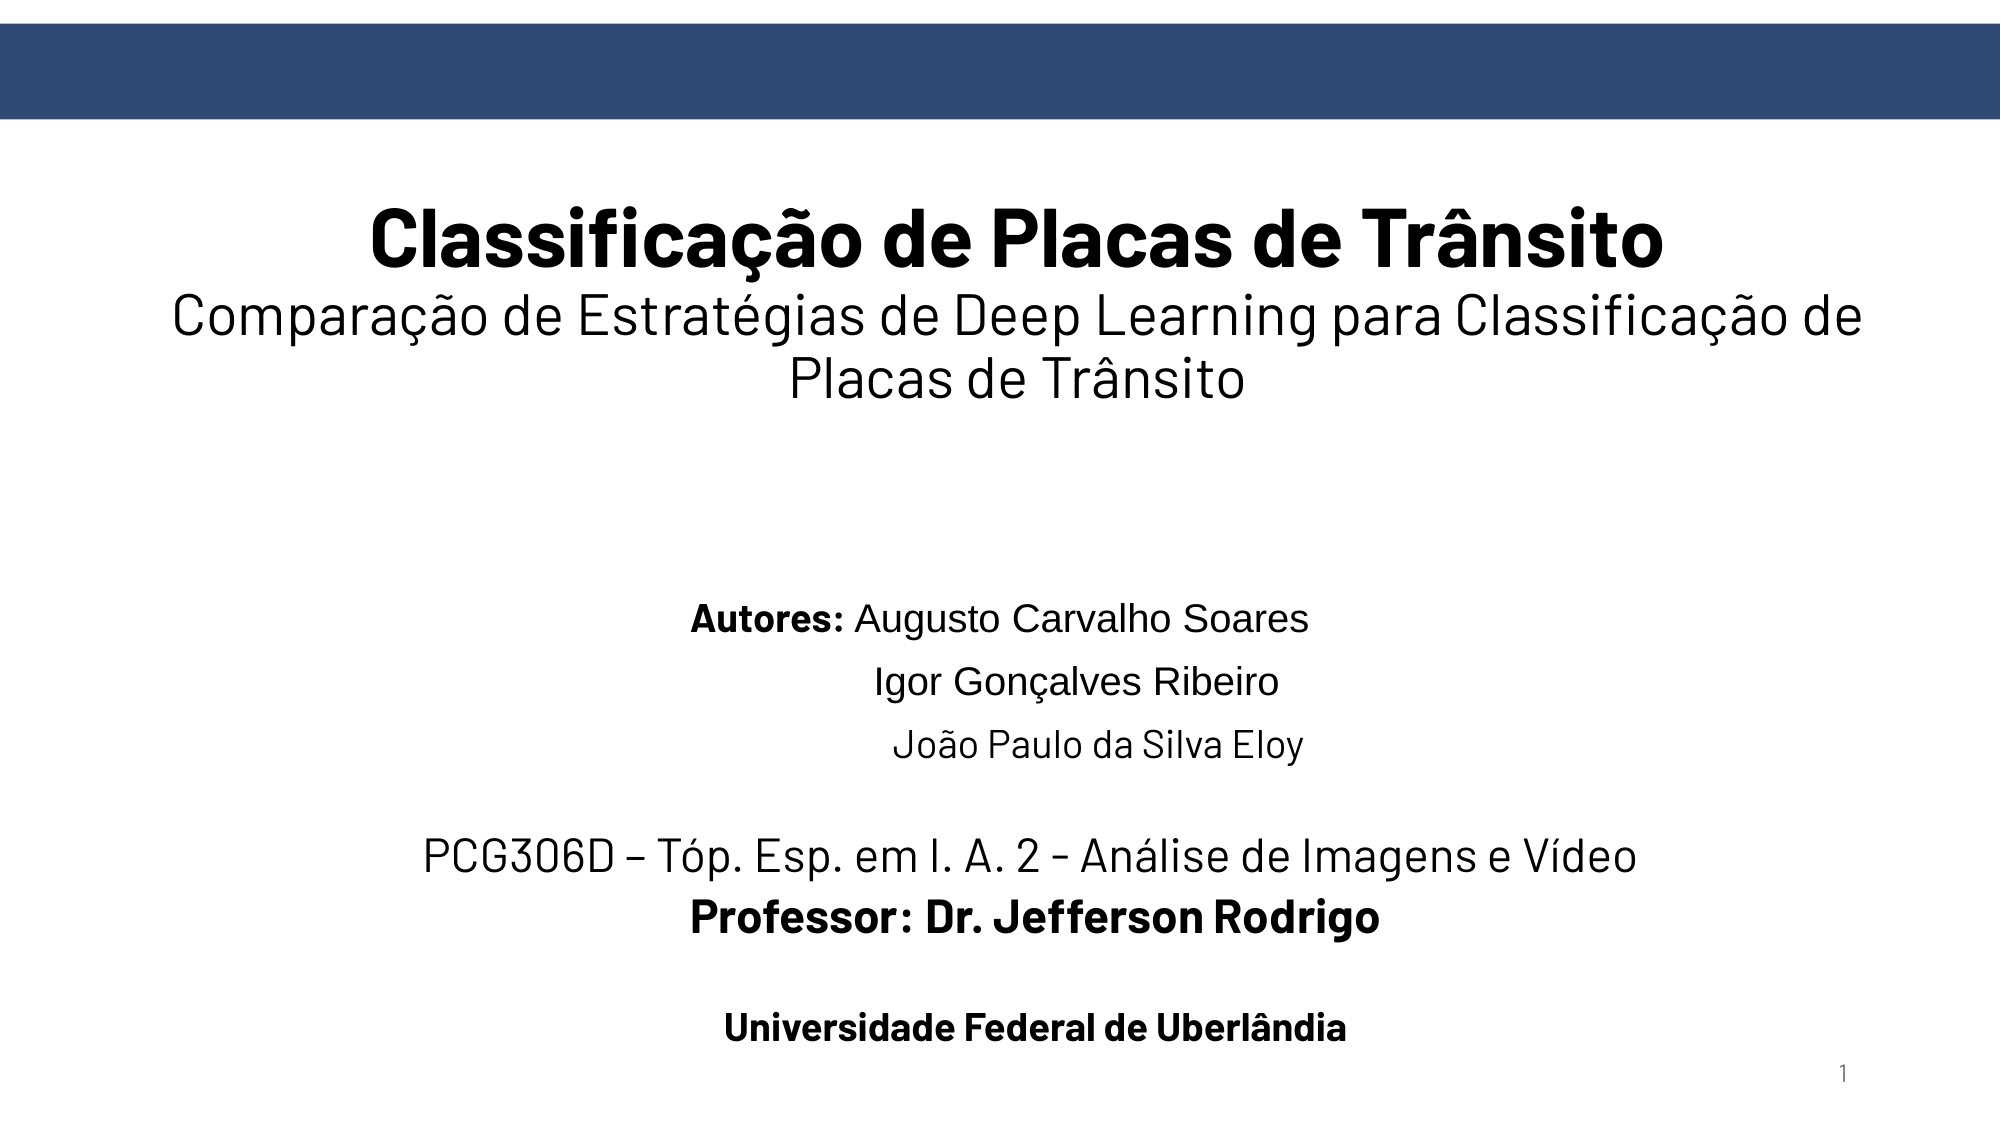

1

Classificação de Placas de Trânsito
Comparação de Estratégias de Deep Learning para Classificação de Placas de Trânsito

Autores: Augusto Carvalho Soares
              Igor Gonçalves Ribeiro
                  João Paulo da Silva Eloy

PCG306D – Tóp. Esp. em I. A. 2 - Análise de Imagens e Vídeo
Professor: Dr. Jefferson Rodrigo

Universidade Federal de Uberlândia